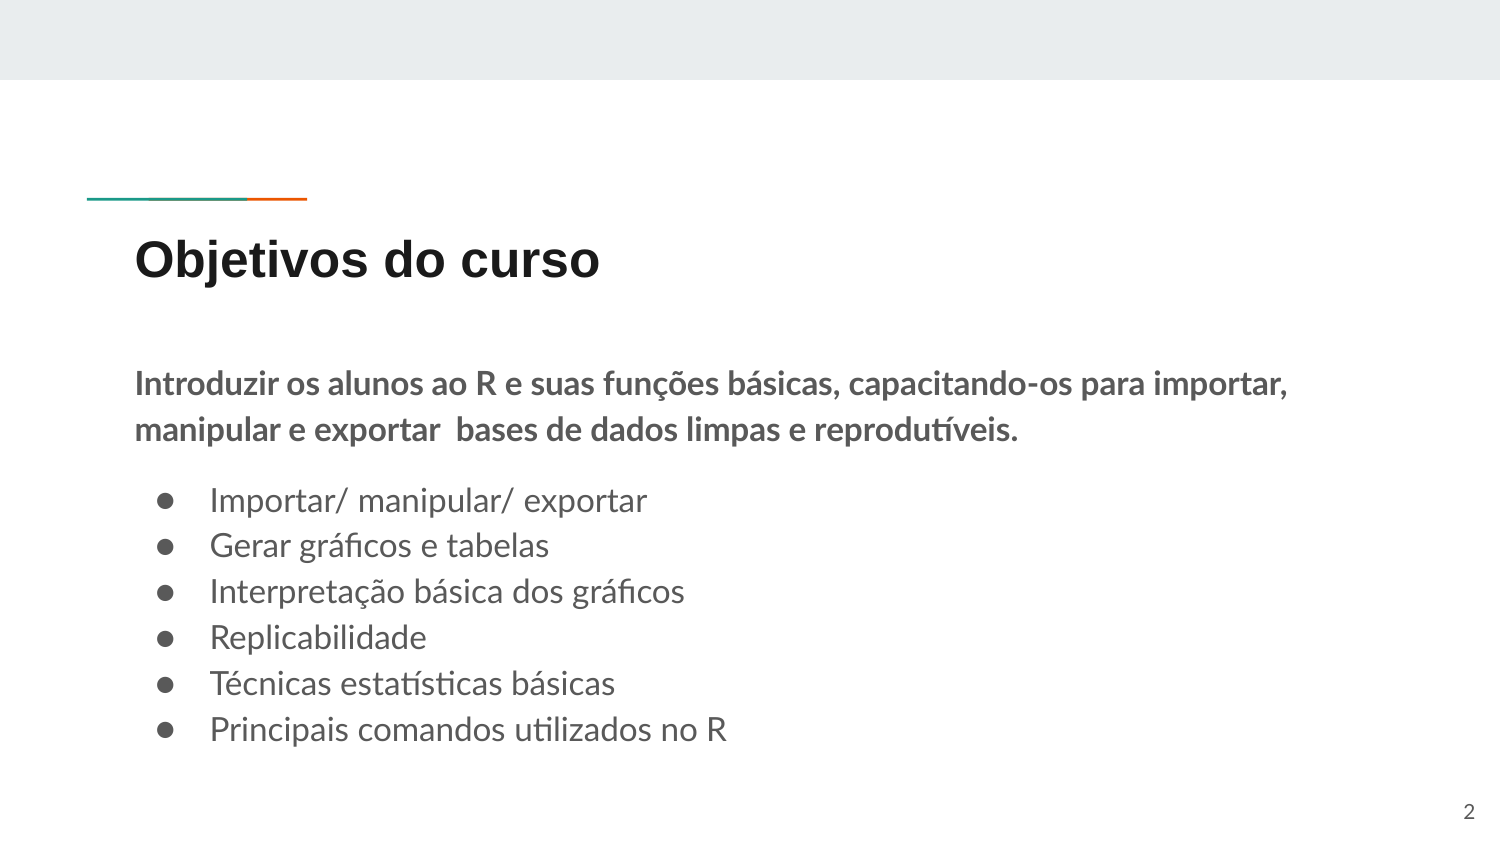

# Objetivos do curso
Introduzir os alunos ao R e suas funções básicas, capacitando-os para importar, manipular e exportar  bases de dados limpas e reprodutíveis.
Importar/ manipular/ exportar
Gerar gráficos e tabelas
Interpretação básica dos gráficos
Replicabilidade
Técnicas estatísticas básicas
Principais comandos utilizados no R
2